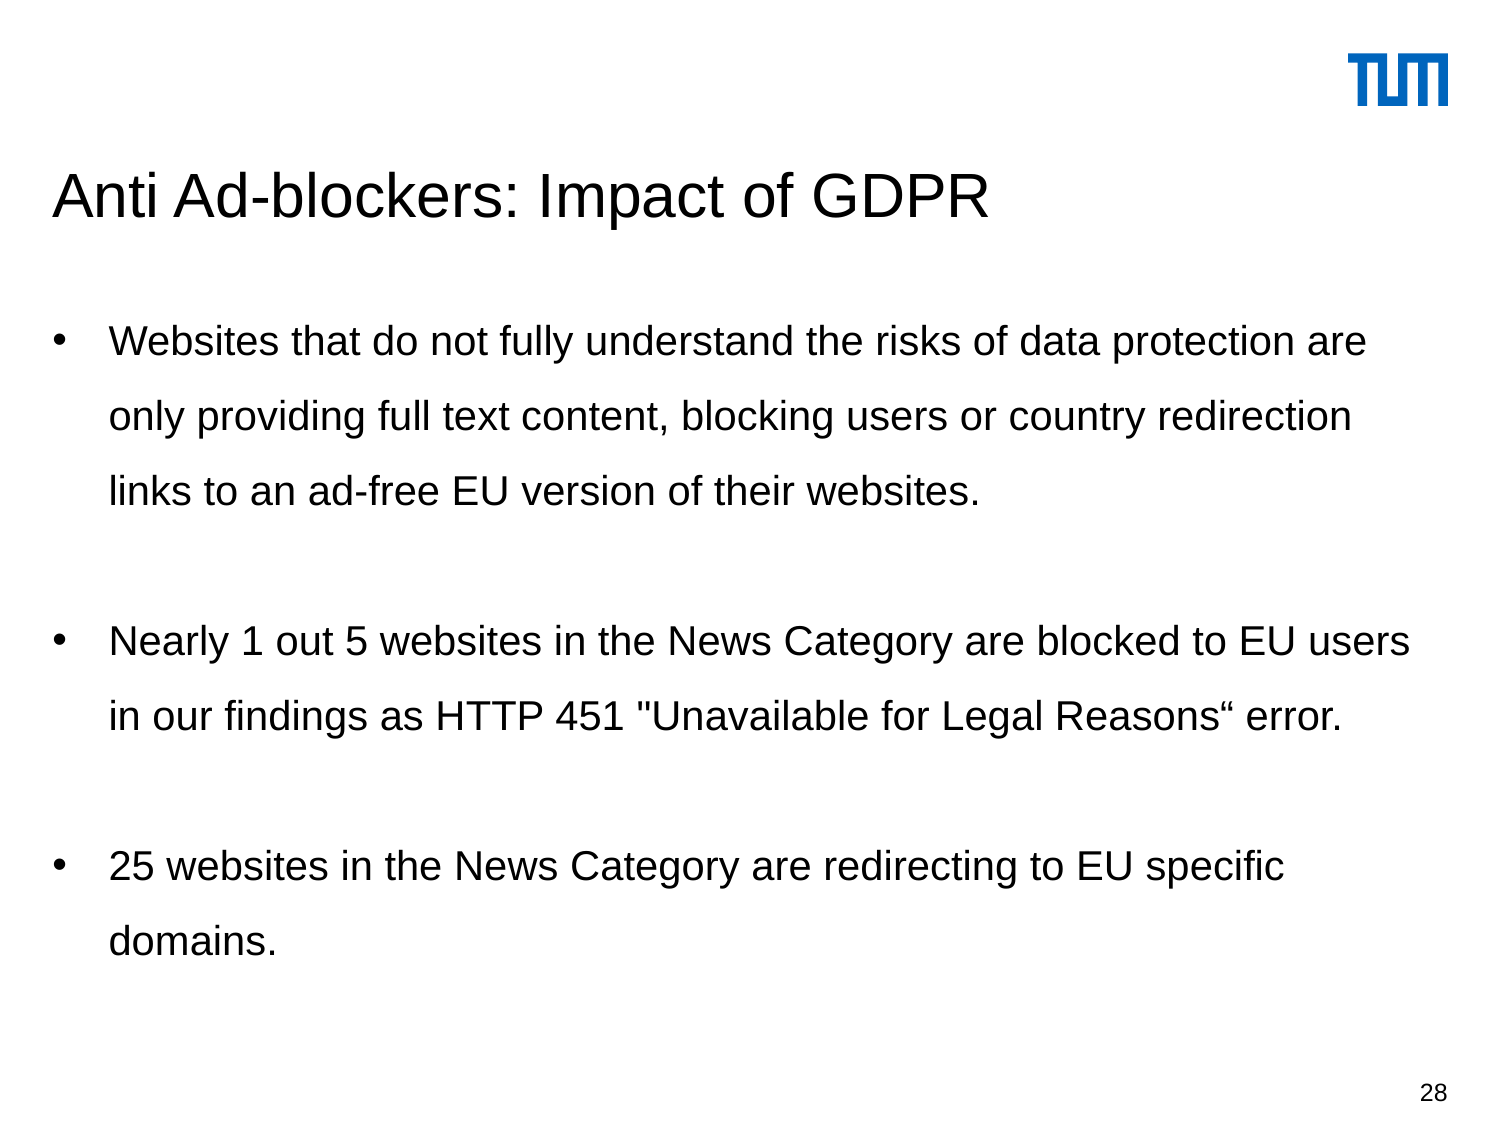

# Anti Ad-blockers: Impact of GDPR
Websites that do not fully understand the risks of data protection are only providing full text content, blocking users or country redirection links to an ad-free EU version of their websites.

Nearly 1 out 5 websites in the News Category are blocked to EU users in our findings as HTTP 451 "Unavailable for Legal Reasons“ error.

25 websites in the News Category are redirecting to EU specific domains.
28